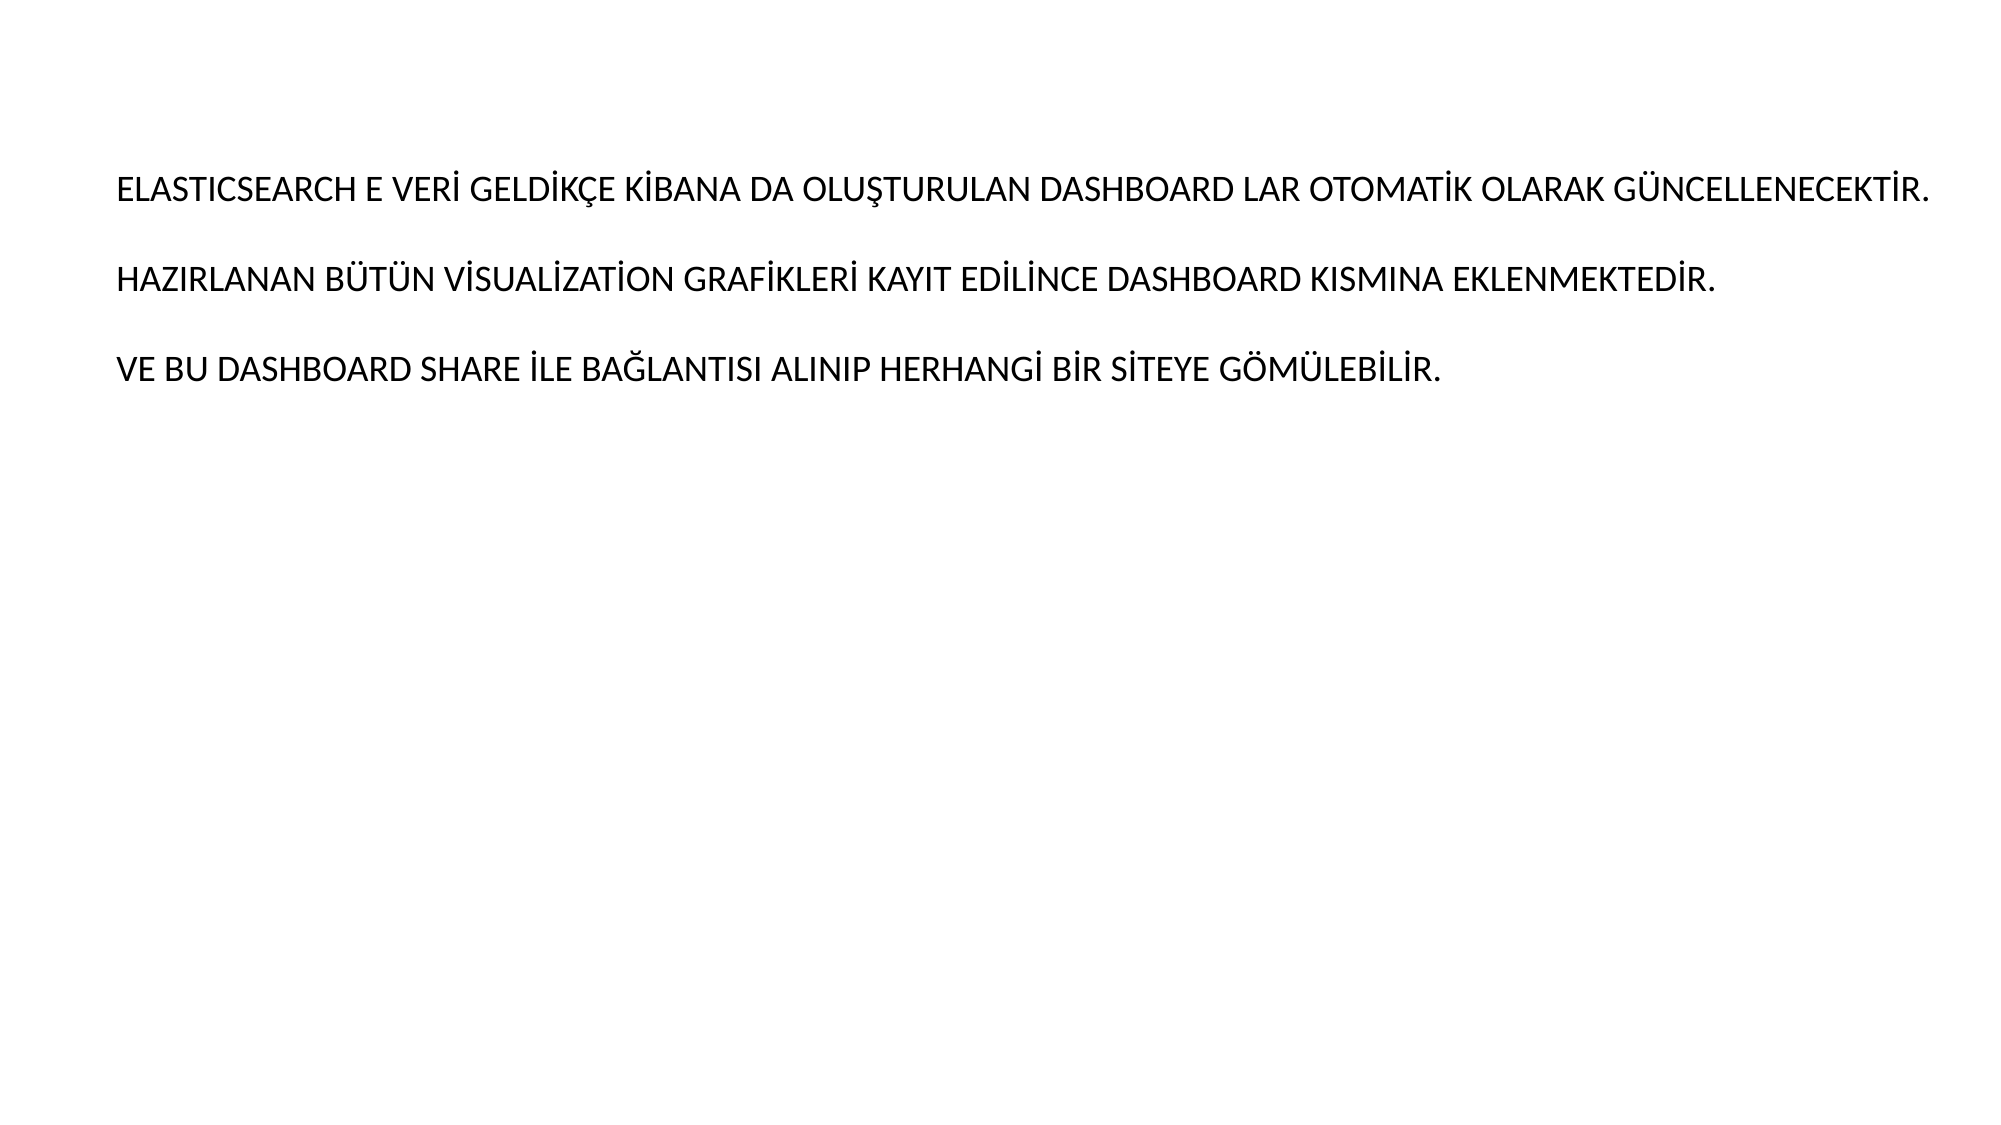

ELASTICSEARCH E VERİ GELDİKÇE KİBANA DA OLUŞTURULAN DASHBOARD LAR OTOMATİK OLARAK GÜNCELLENECEKTİR.

HAZIRLANAN BÜTÜN VİSUALİZATİON GRAFİKLERİ KAYIT EDİLİNCE DASHBOARD KISMINA EKLENMEKTEDİR.

VE BU DASHBOARD SHARE İLE BAĞLANTISI ALINIP HERHANGİ BİR SİTEYE GÖMÜLEBİLİR.